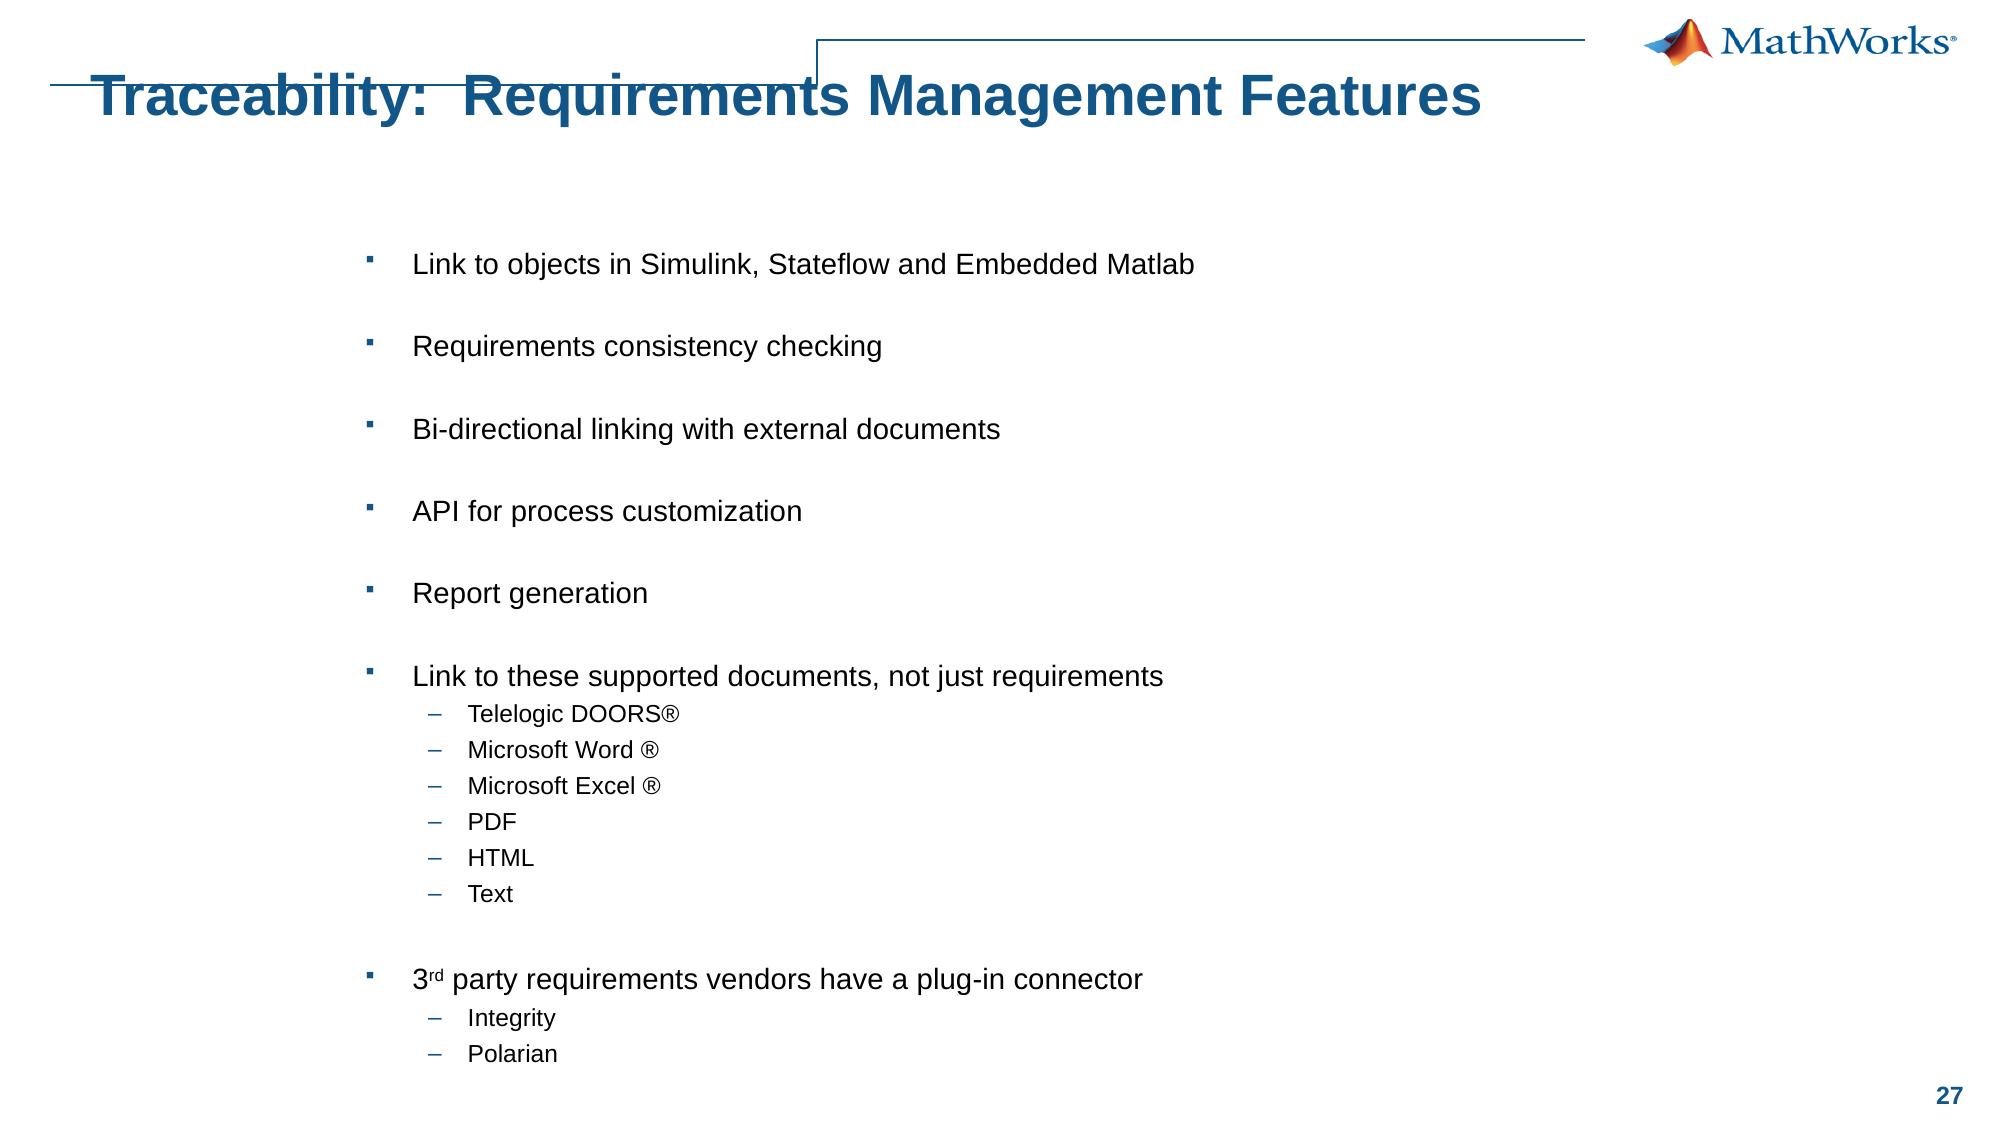

# Traceability:  Requirements Management Features
Link to objects in Simulink, Stateflow and Embedded Matlab

Requirements consistency checking

Bi-directional linking with external documents

API for process customization

Report generation

Link to these supported documents, not just requirements
Telelogic DOORS®
Microsoft Word ®
Microsoft Excel ®
PDF
HTML
Text

3rd party requirements vendors have a plug-in connector
Integrity
Polarian